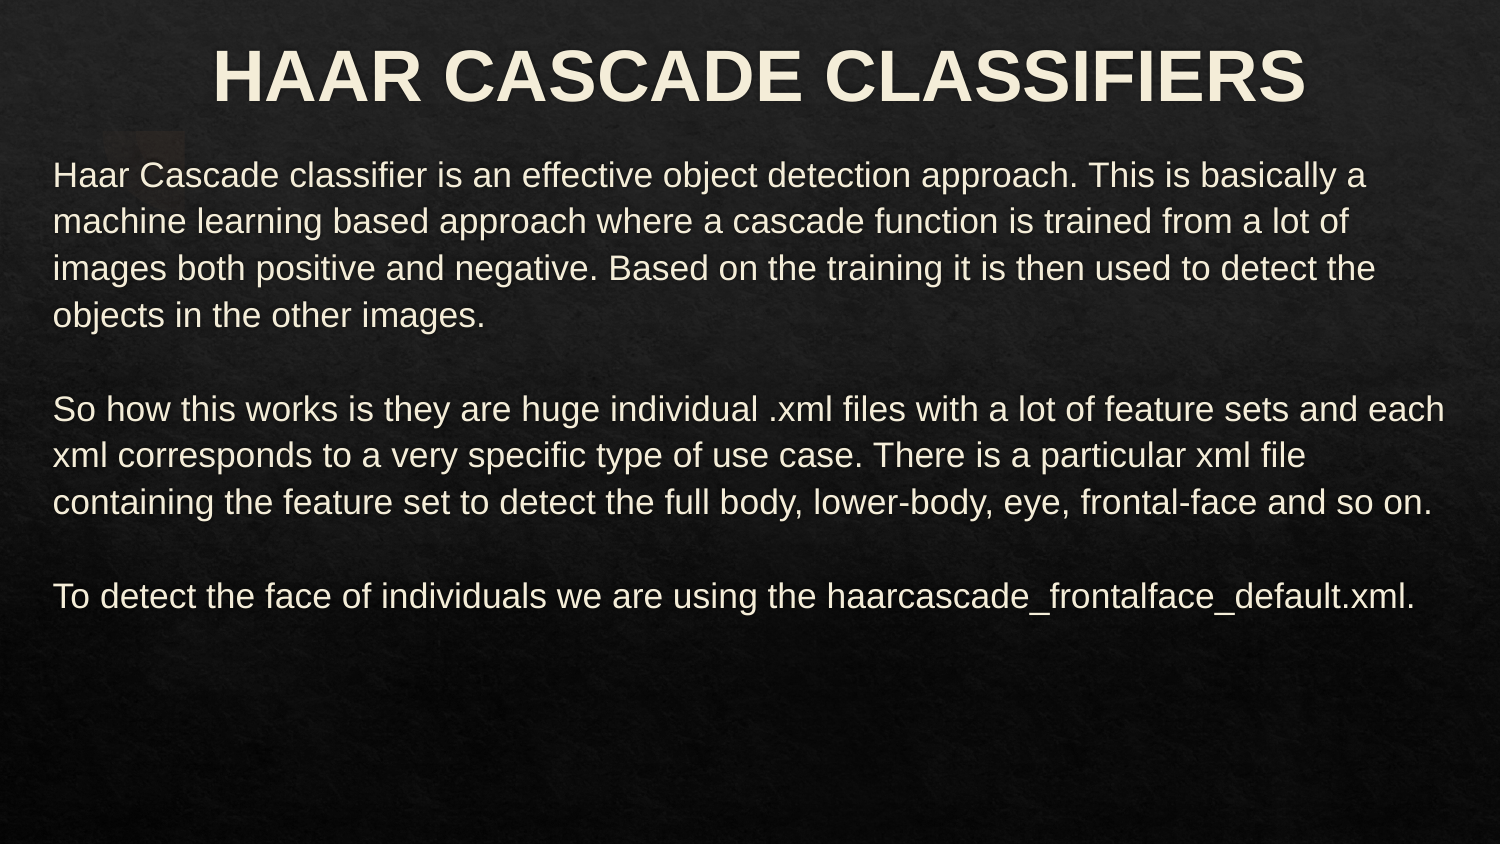

# HAAR CASCADE CLASSIFIERS
Haar Cascade classifier is an effective object detection approach. This is basically a machine learning based approach where a cascade function is trained from a lot of images both positive and negative. Based on the training it is then used to detect the objects in the other images.

So how this works is they are huge individual .xml files with a lot of feature sets and each xml corresponds to a very specific type of use case. There is a particular xml file containing the feature set to detect the full body, lower-body, eye, frontal-face and so on.

To detect the face of individuals we are using the haarcascade_frontalface_default.xml.